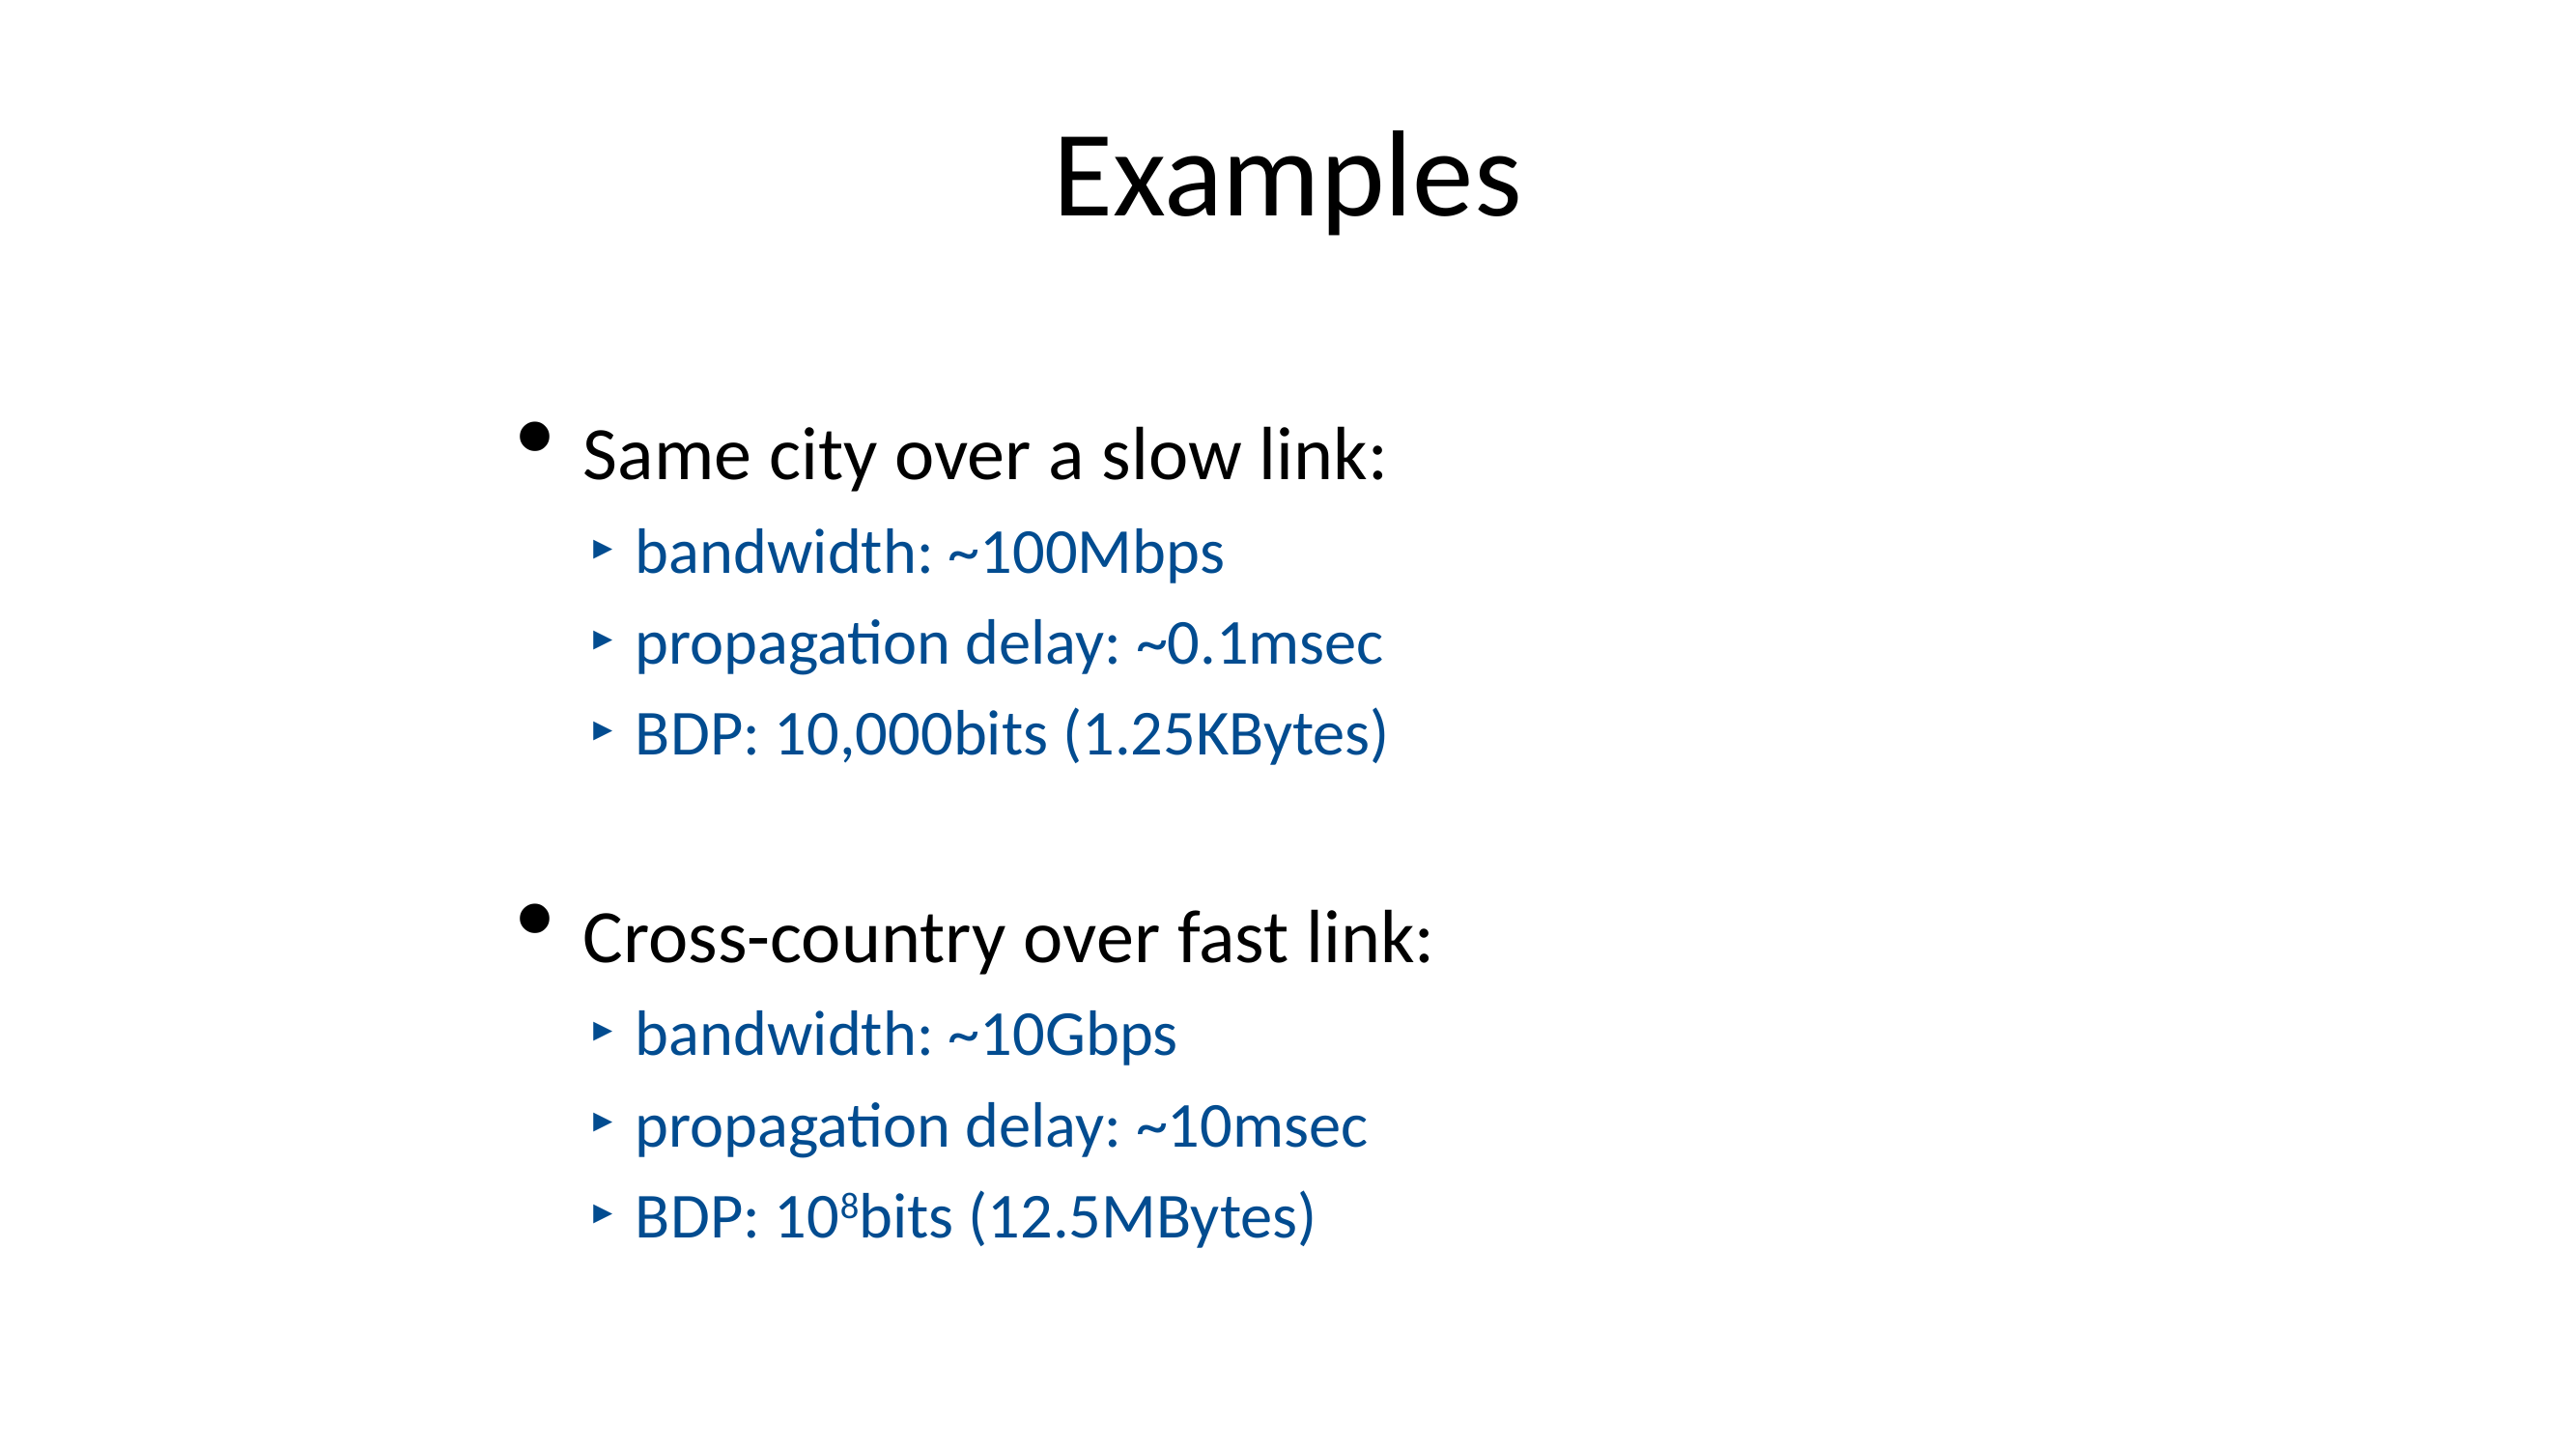

# Examples
Same city over a slow link:
bandwidth: ~100Mbps
propagation delay: ~0.1msec
BDP: 10,000bits (1.25KBytes)

Cross-country over fast link:
bandwidth: ~10Gbps
propagation delay: ~10msec
BDP: 108bits (12.5MBytes)